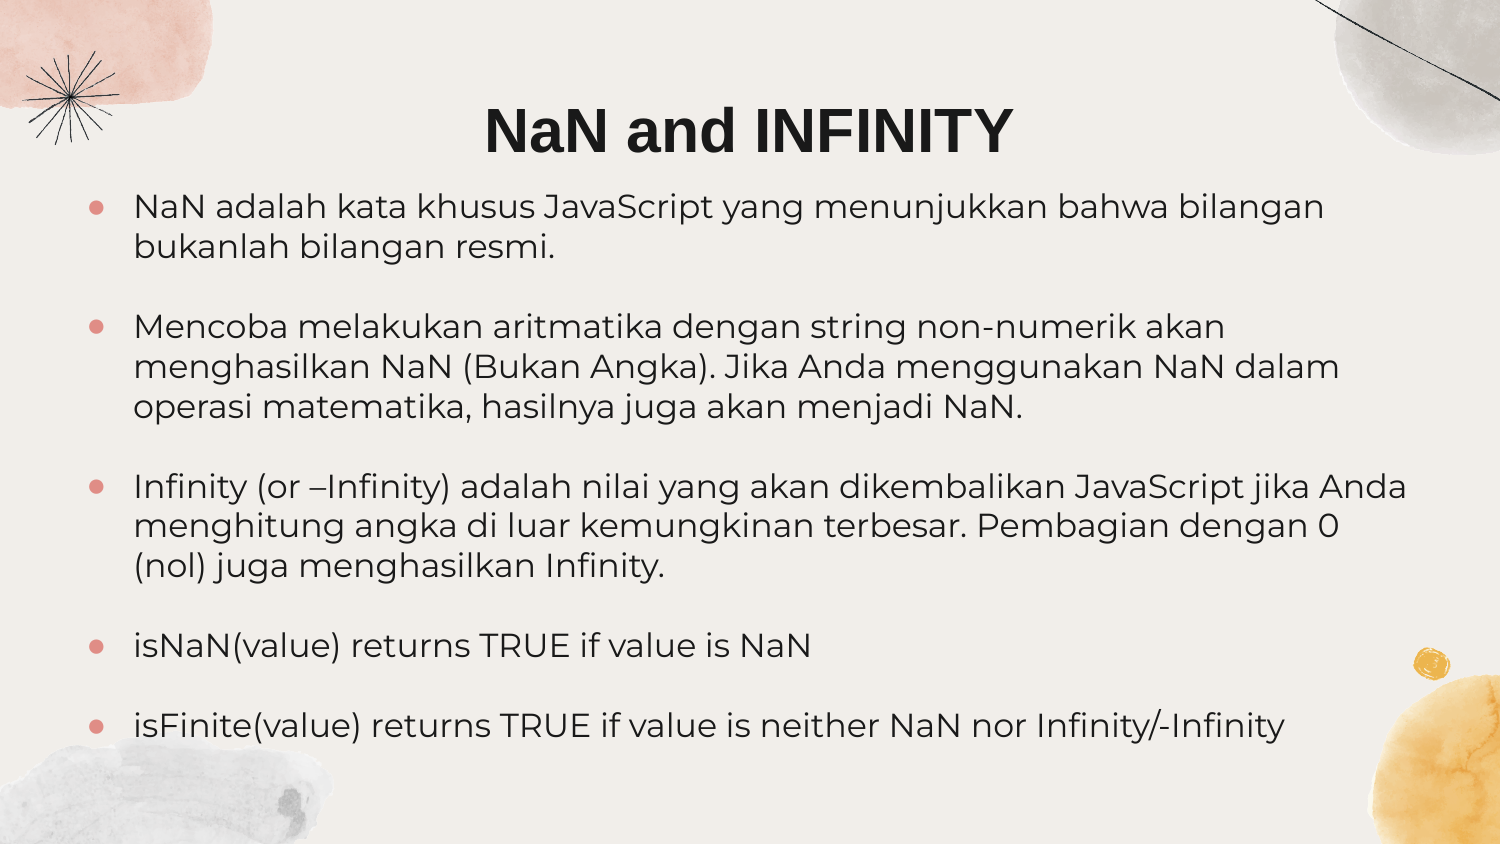

# NaN and INFINITY
NaN adalah kata khusus JavaScript yang menunjukkan bahwa bilangan bukanlah bilangan resmi.

Mencoba melakukan aritmatika dengan string non-numerik akan menghasilkan NaN (Bukan Angka). Jika Anda menggunakan NaN dalam operasi matematika, hasilnya juga akan menjadi NaN.

Infinity (or –Infinity) adalah nilai yang akan dikembalikan JavaScript jika Anda menghitung angka di luar kemungkinan terbesar. Pembagian dengan 0 (nol) juga menghasilkan Infinity.

isNaN(value) returns TRUE if value is NaN

isFinite(value) returns TRUE if value is neither NaN nor Infinity/-Infinity